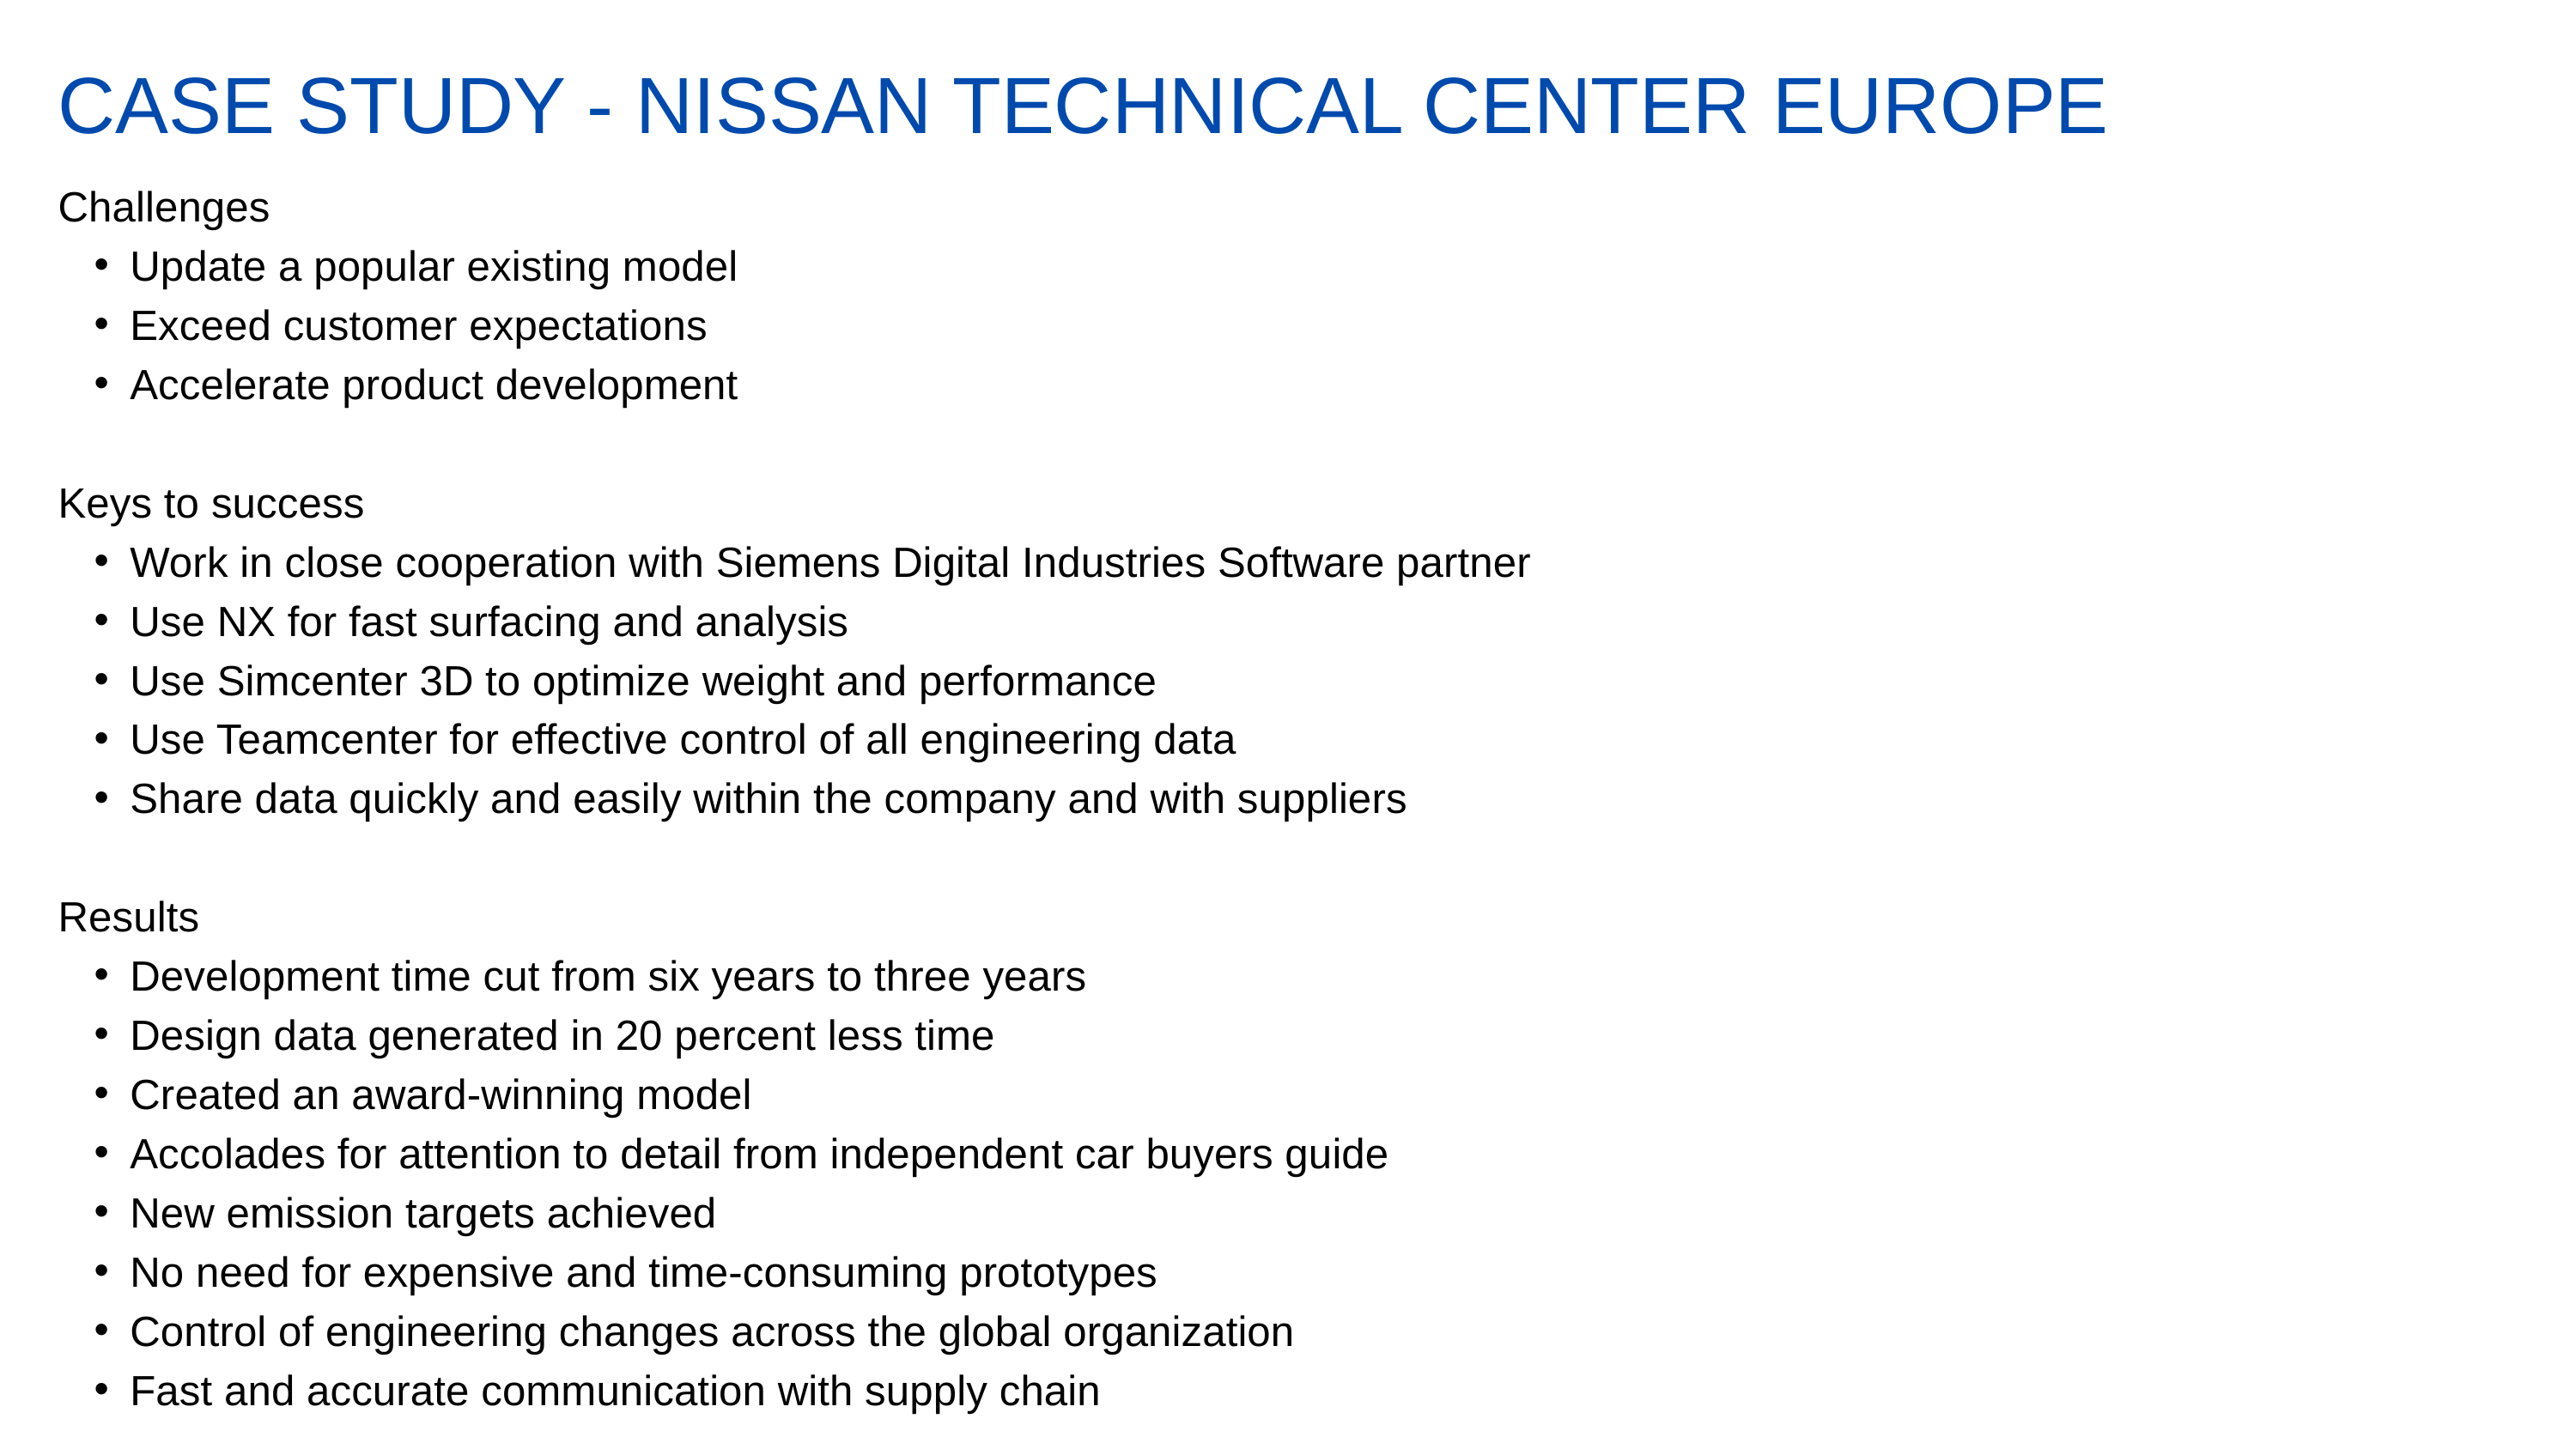

CASE STUDY - NISSAN TECHNICAL CENTER EUROPE
Challenges
Update a popular existing model
Exceed customer expectations
Accelerate product development

Keys to success
Work in close cooperation with Siemens Digital Industries Software partner
Use NX for fast surfacing and analysis
Use Simcenter 3D to optimize weight and performance
Use Teamcenter for effective control of all engineering data
Share data quickly and easily within the company and with suppliers

Results
Development time cut from six years to three years
Design data generated in 20 percent less time
Created an award-winning model
Accolades for attention to detail from independent car buyers guide
New emission targets achieved
No need for expensive and time-consuming prototypes
Control of engineering changes across the global organization
Fast and accurate communication with supply chain